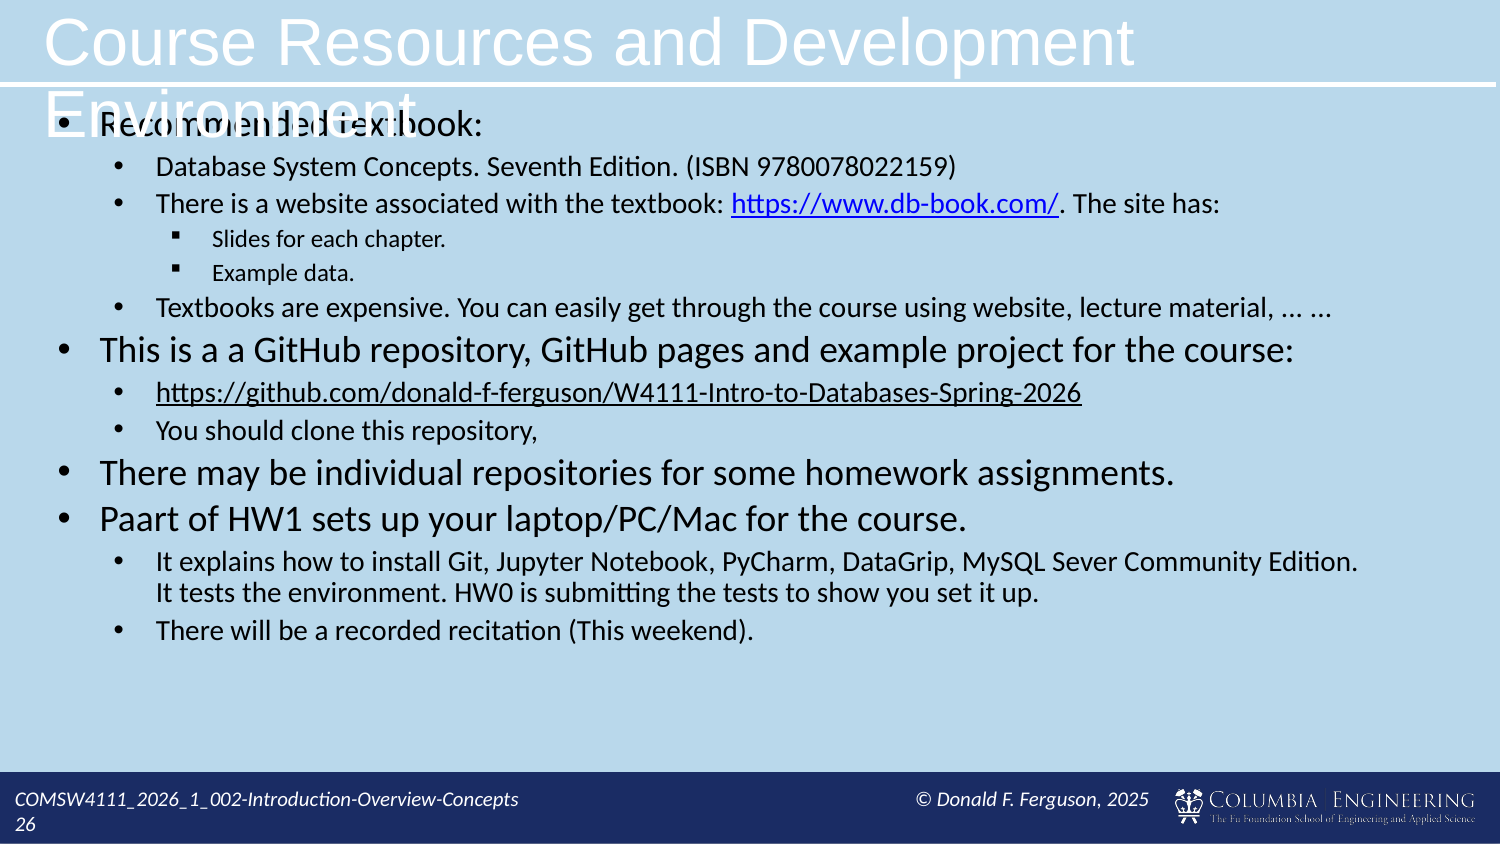

# Course Resources and Development Environment
Recommended textbook:
Database System Concepts. Seventh Edition. (ISBN 9780078022159)
There is a website associated with the textbook: https://www.db-book.com/. The site has:
Slides for each chapter.
Example data.
Textbooks are expensive. You can easily get through the course using website, lecture material, ... ...
This is a a GitHub repository, GitHub pages and example project for the course:
https://github.com/donald-f-ferguson/W4111-Intro-to-Databases-Spring-2026
You should clone this repository,
There may be individual repositories for some homework assignments.
Paart of HW1 sets up your laptop/PC/Mac for the course.
It explains how to install Git, Jupyter Notebook, PyCharm, DataGrip, MySQL Sever Community Edition.
It tests the environment. HW0 is submitting the tests to show you set it up.
There will be a recorded recitation (This weekend).